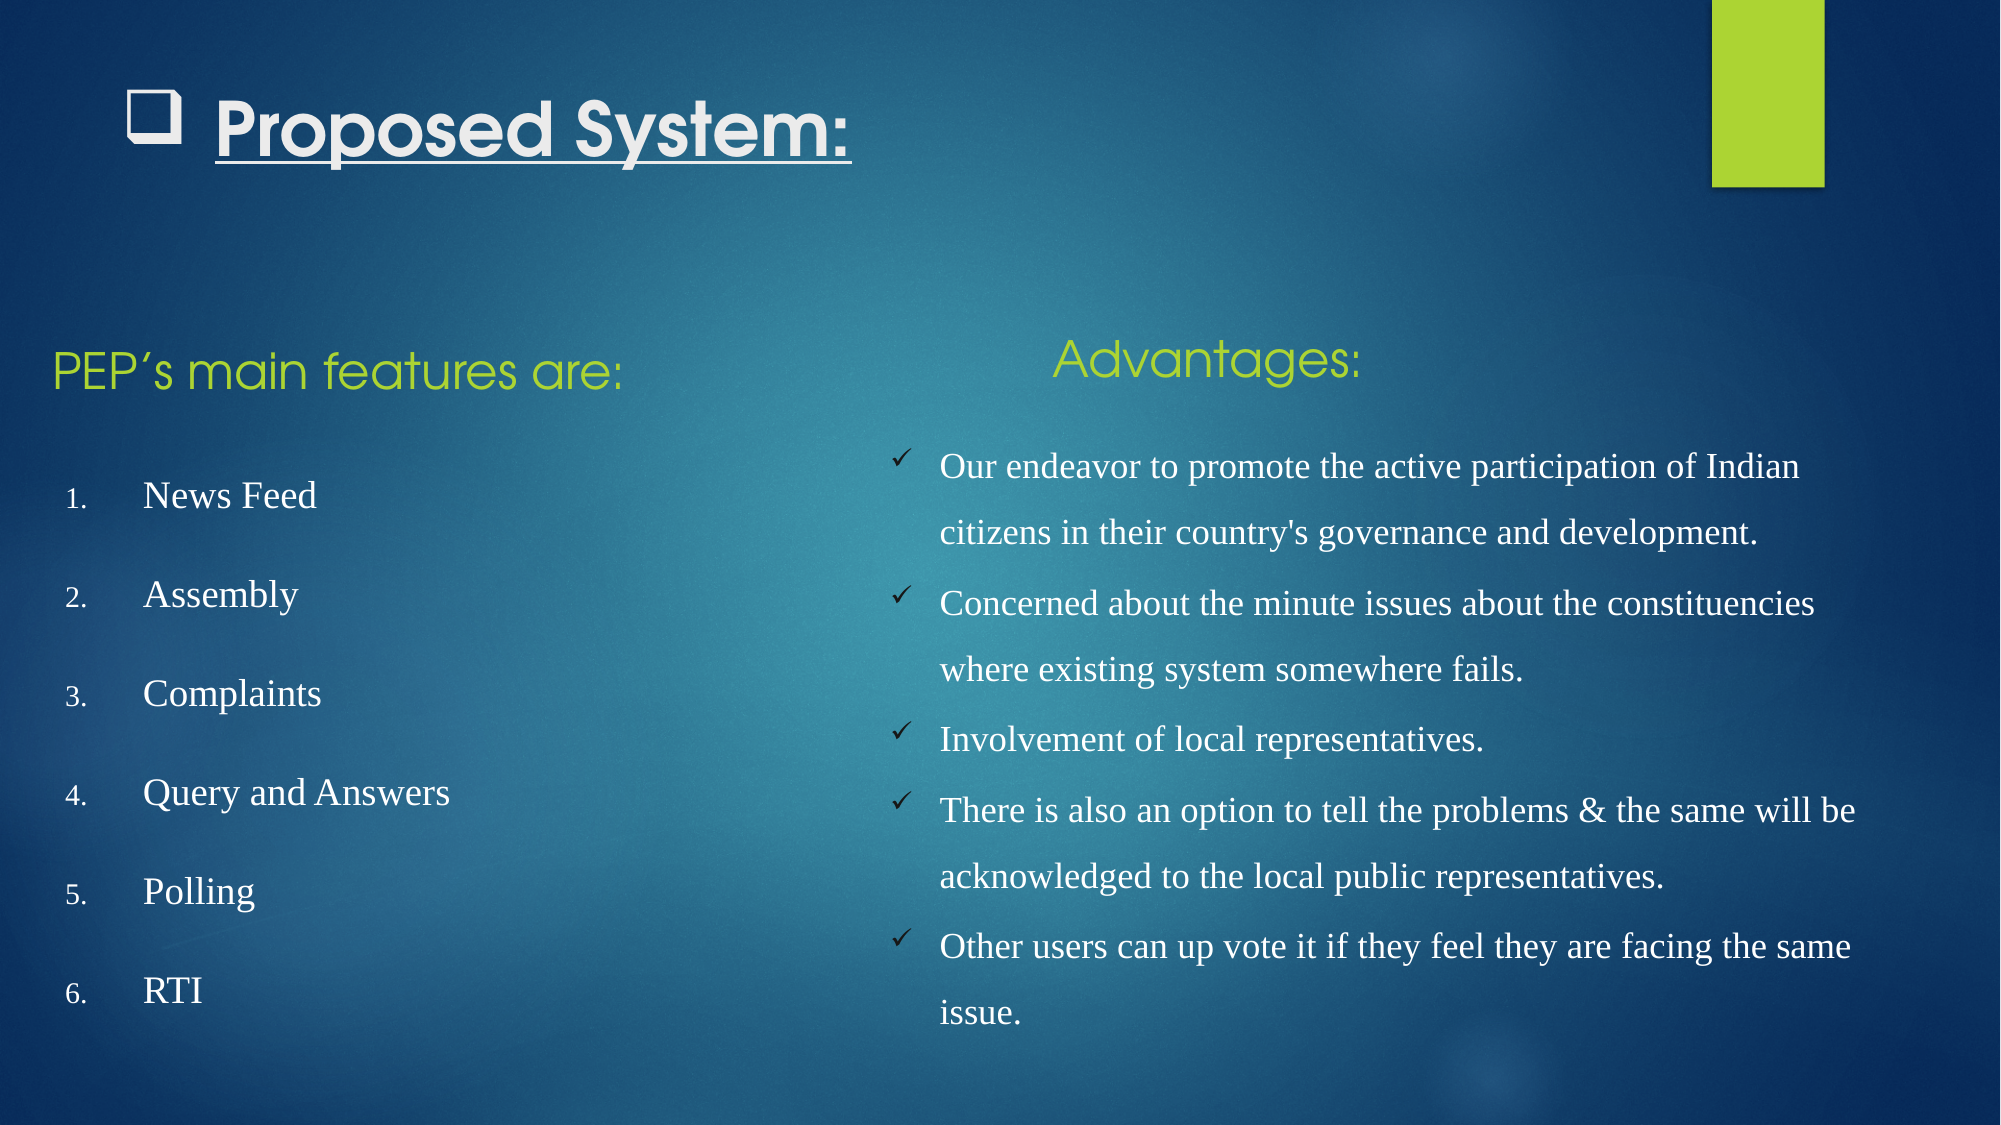

# Proposed System:
Advantages:
PEP’s main features are:
Our endeavor to promote the active participation of Indian citizens in their country's governance and development.
Concerned about the minute issues about the constituencies where existing system somewhere fails.
Involvement of local representatives.
There is also an option to tell the problems & the same will be acknowledged to the local public representatives.
Other users can up vote it if they feel they are facing the same issue.

News Feed
Assembly
Complaints
Query and Answers
Polling
RTI